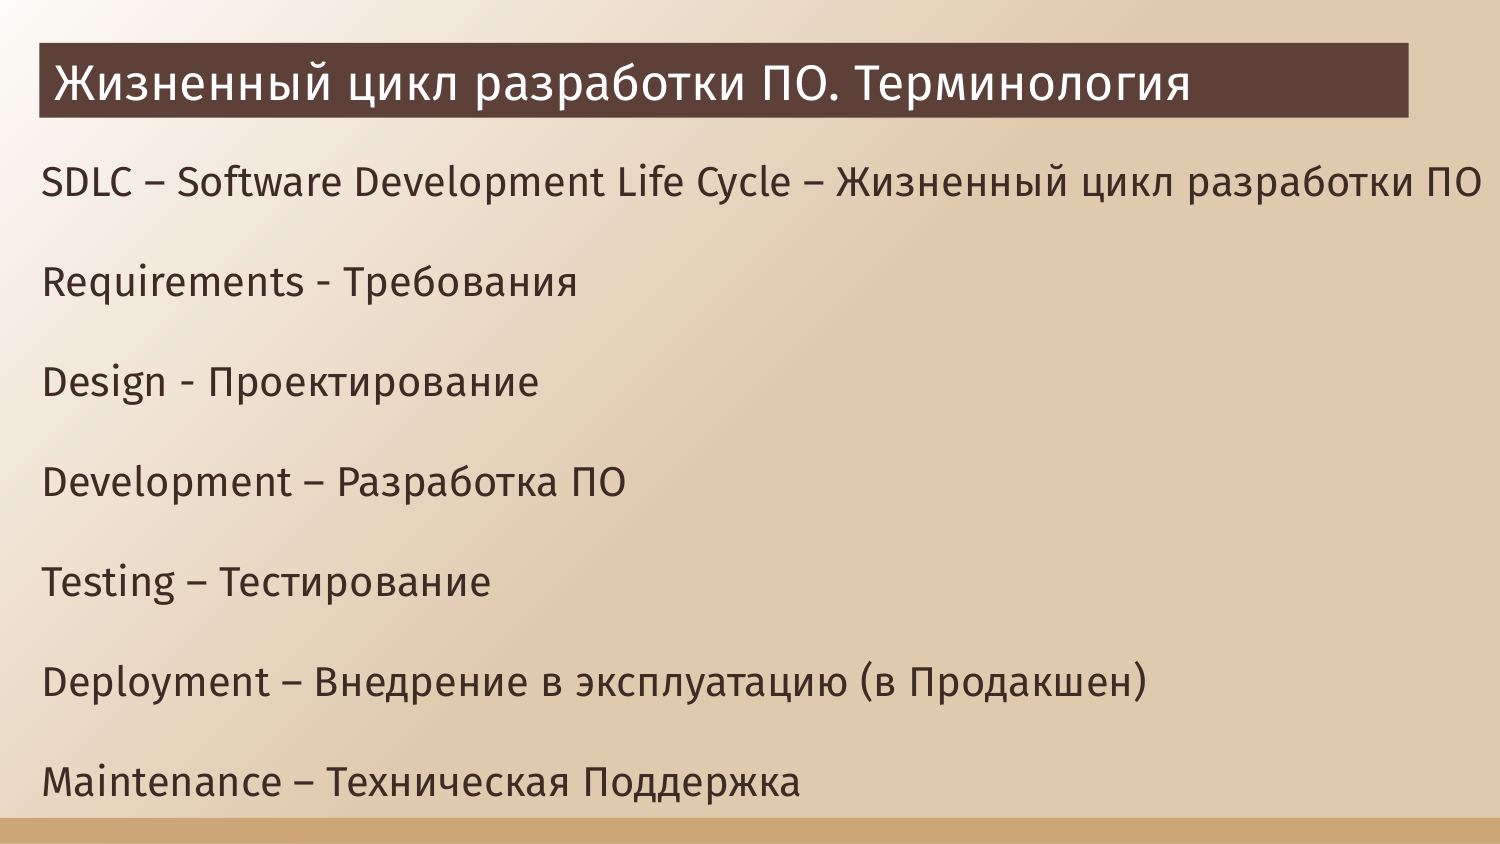

Жизненный цикл разработки ПО. Терминология
SDLC – Software Development Life Cycle – Жизненный цикл разработки ПО

Requirements - Требования

Design - Проектирование

Development – Разработка ПО

Testing – Тестирование

Deployment – Внедрение в эксплуатацию (в Продакшен)

Maintenance – Техническая Поддержка